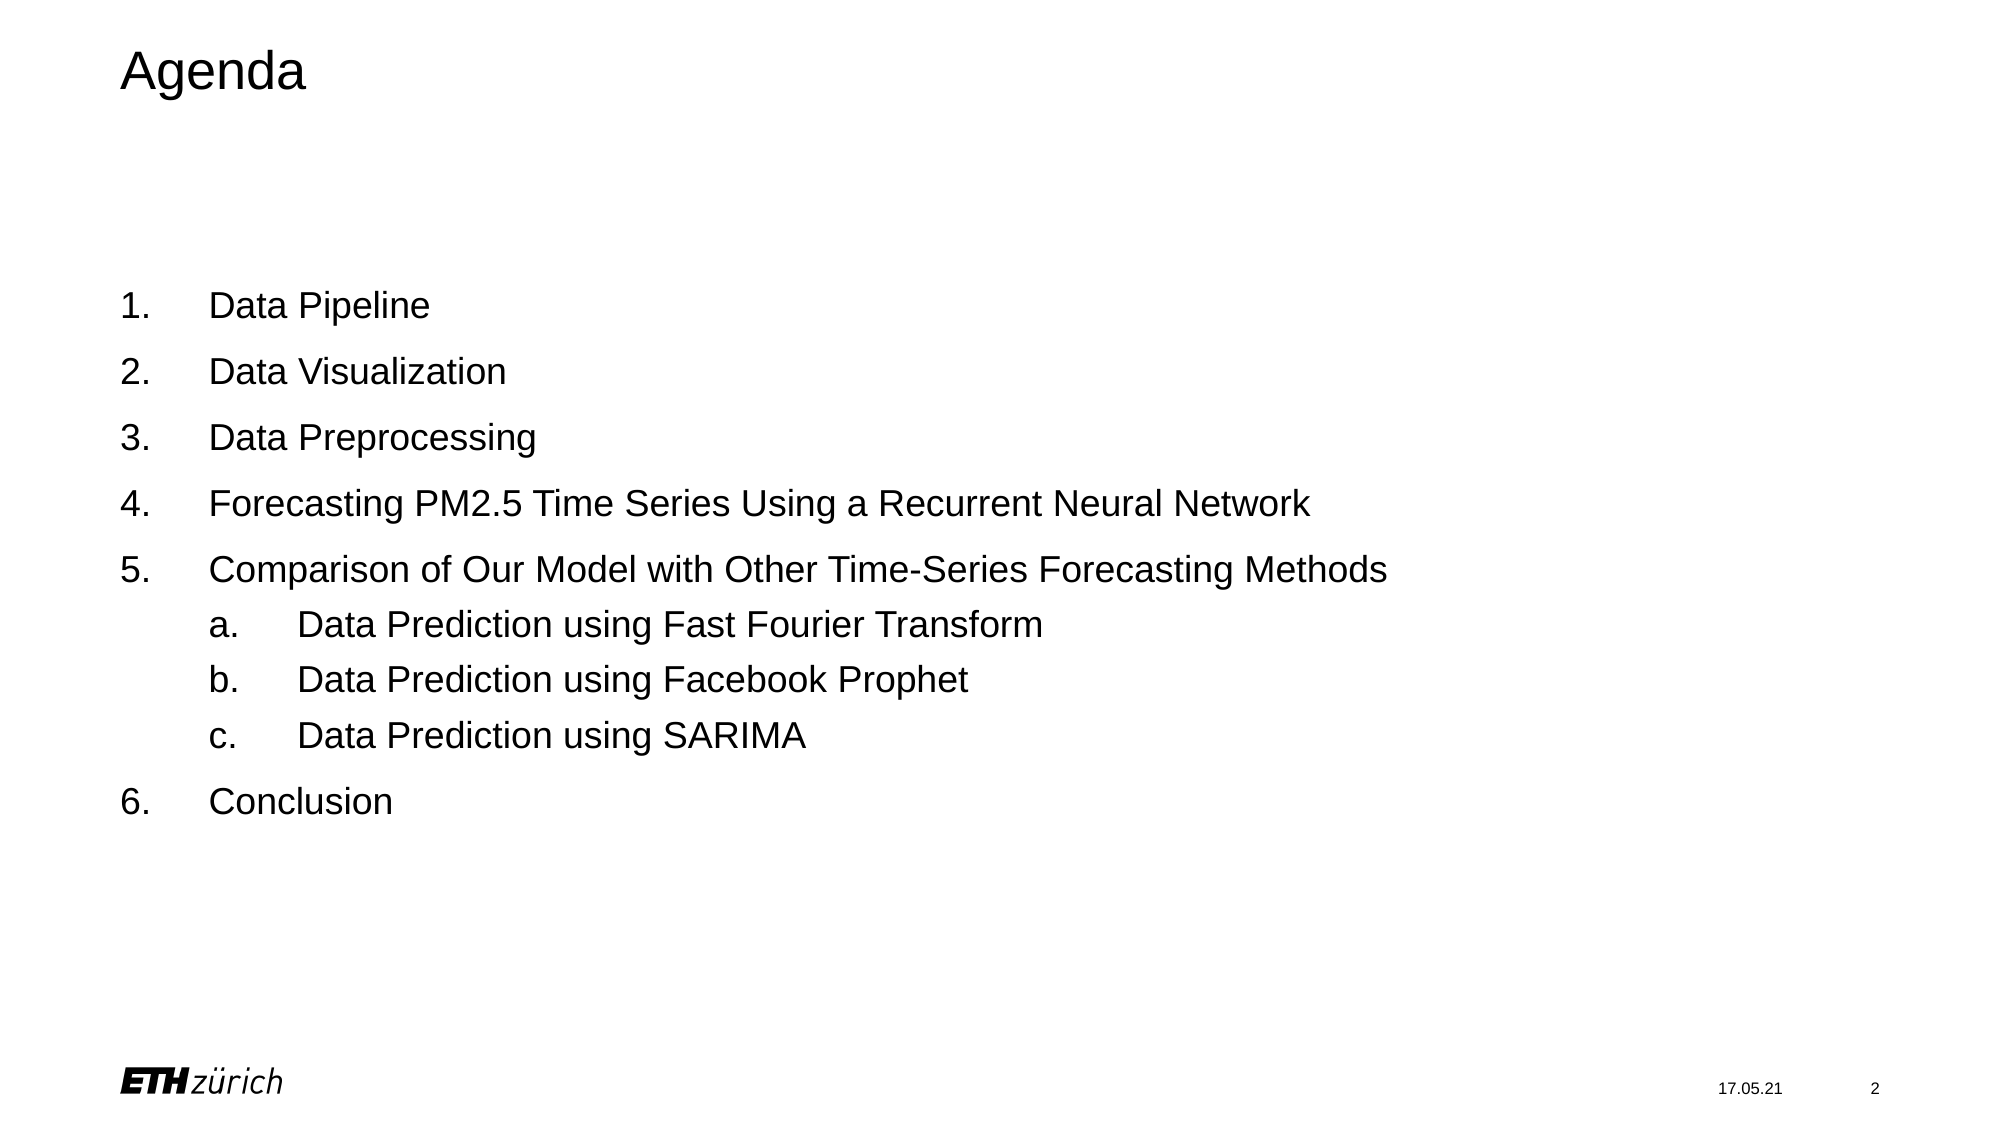

# Agenda
Data Pipeline
Data Visualization
Data Preprocessing
Forecasting PM2.5 Time Series Using a Recurrent Neural Network
Comparison of Our Model with Other Time-Series Forecasting Methods
Data Prediction using Fast Fourier Transform
Data Prediction using Facebook Prophet
Data Prediction using SARIMA
Conclusion

17.05.21
2